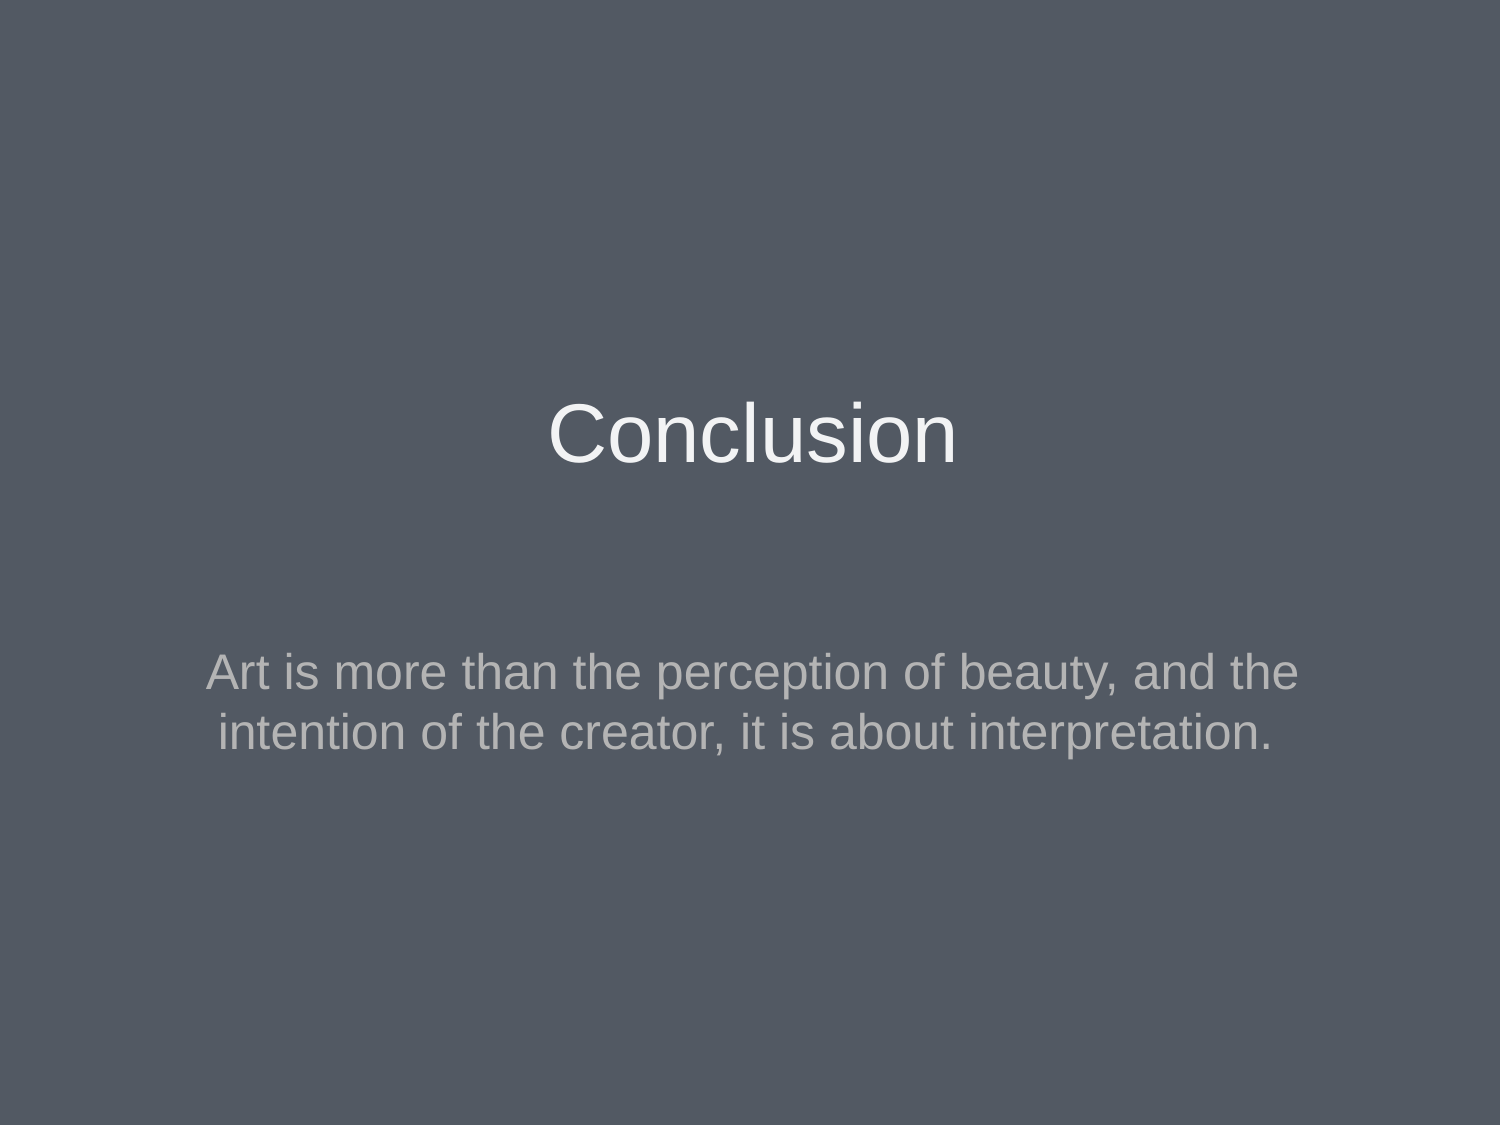

Conclusion
Art is more than the perception of beauty, and the intention of the creator, it is about interpretation.